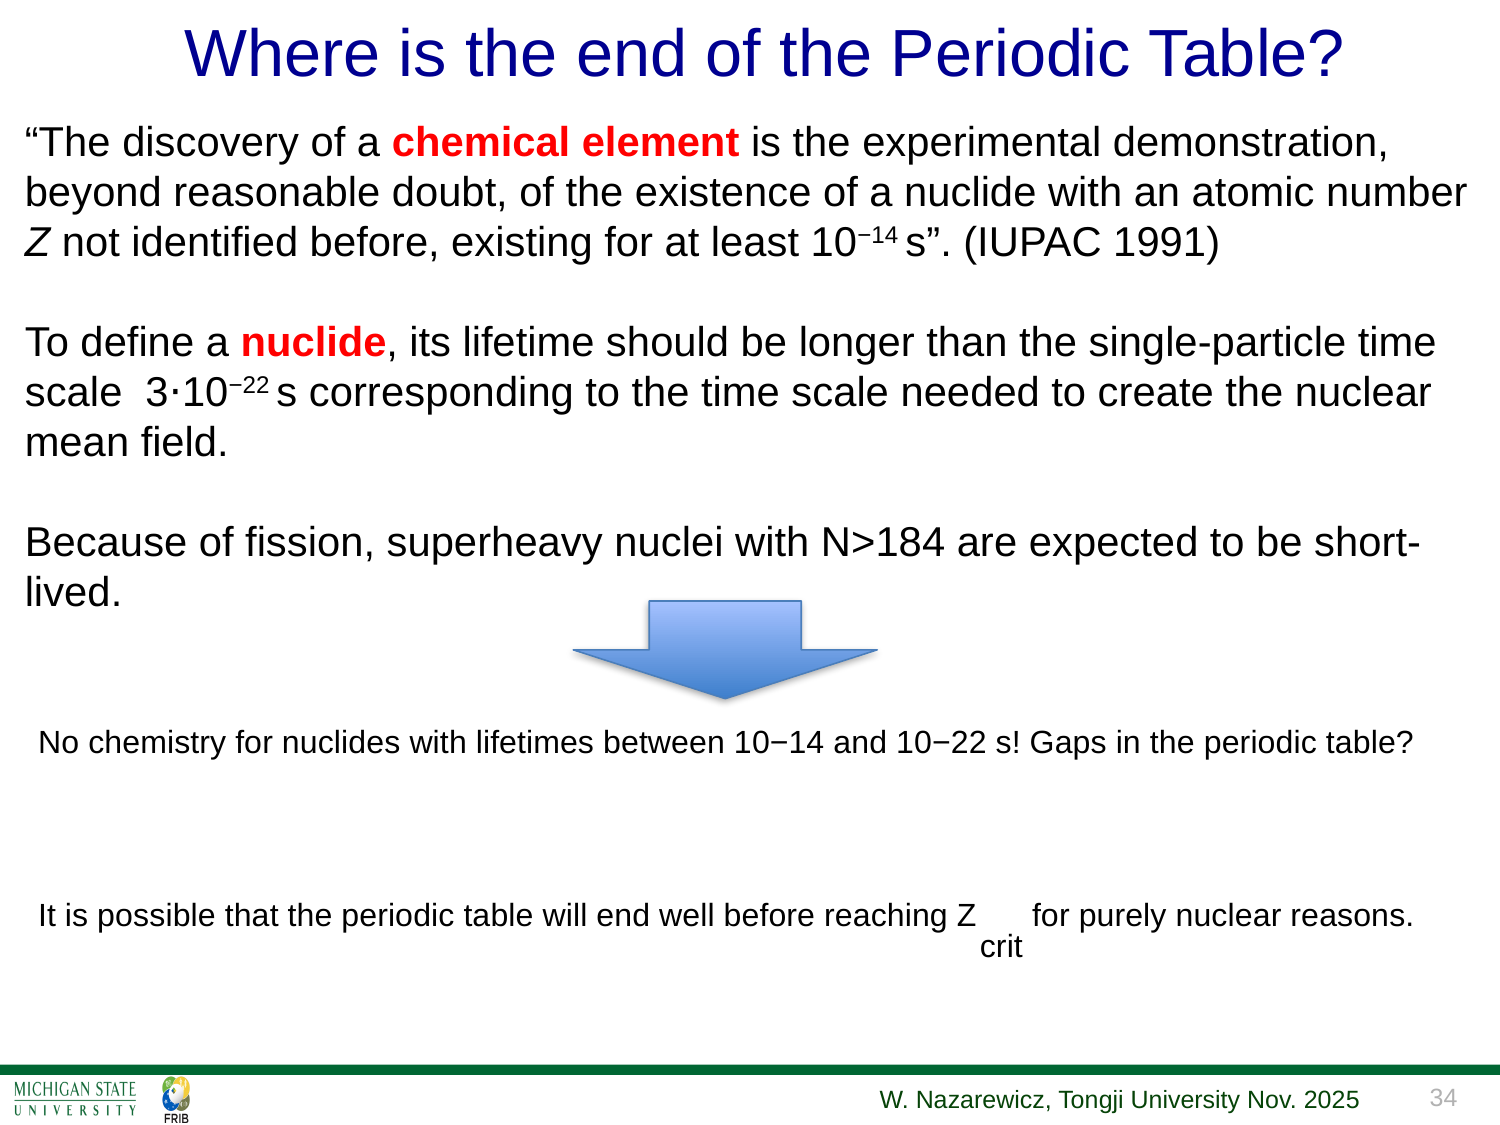

Where is the end of the Periodic Table?
“The discovery of a chemical element is the experimental demonstration, beyond reasonable doubt, of the existence of a nuclide with an atomic number Z not identified before, existing for at least 10−14 s”. (IUPAC 1991)

To define a nuclide, its lifetime should be longer than the single-particle time scale  3⋅10−22 s corresponding to the time scale needed to create the nuclear mean field.

Because of fission, superheavy nuclei with N>184 are expected to be short-lived.

No chemistry for nuclides with lifetimes between 10−14 and 10−22 s! Gaps in the periodic table?
It is possible that the periodic table will end well before reaching Zcrit for purely nuclear reasons.
W. Nazarewicz, Tongji University Nov. 2025
34